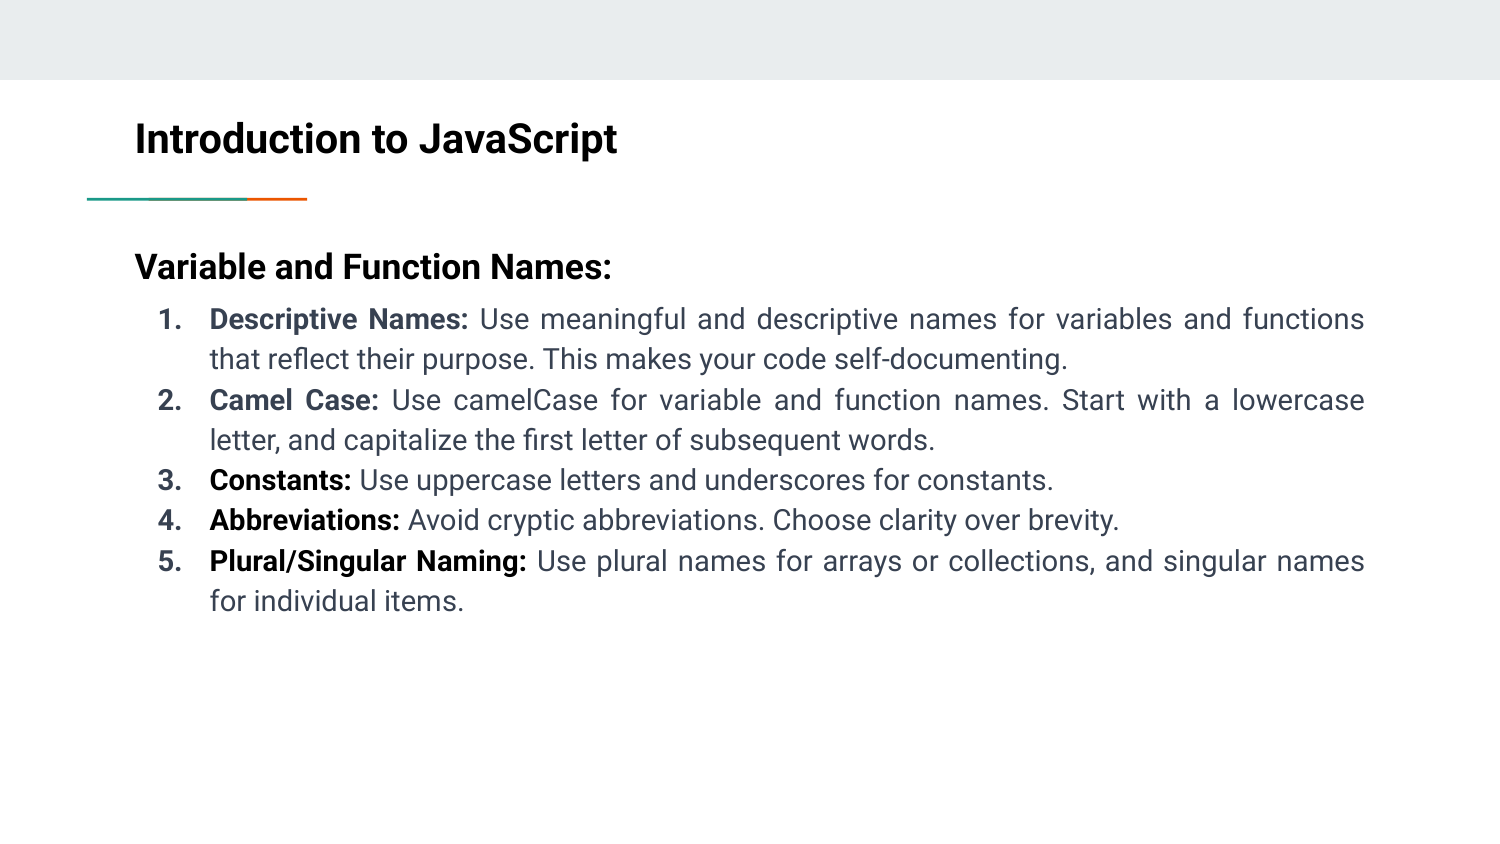

# Introduction to JavaScript

Variable and Function Names:
Descriptive Names: Use meaningful and descriptive names for variables and functions that reflect their purpose. This makes your code self-documenting.
Camel Case: Use camelCase for variable and function names. Start with a lowercase letter, and capitalize the first letter of subsequent words.
Constants: Use uppercase letters and underscores for constants.
Abbreviations: Avoid cryptic abbreviations. Choose clarity over brevity.
Plural/Singular Naming: Use plural names for arrays or collections, and singular names for individual items.